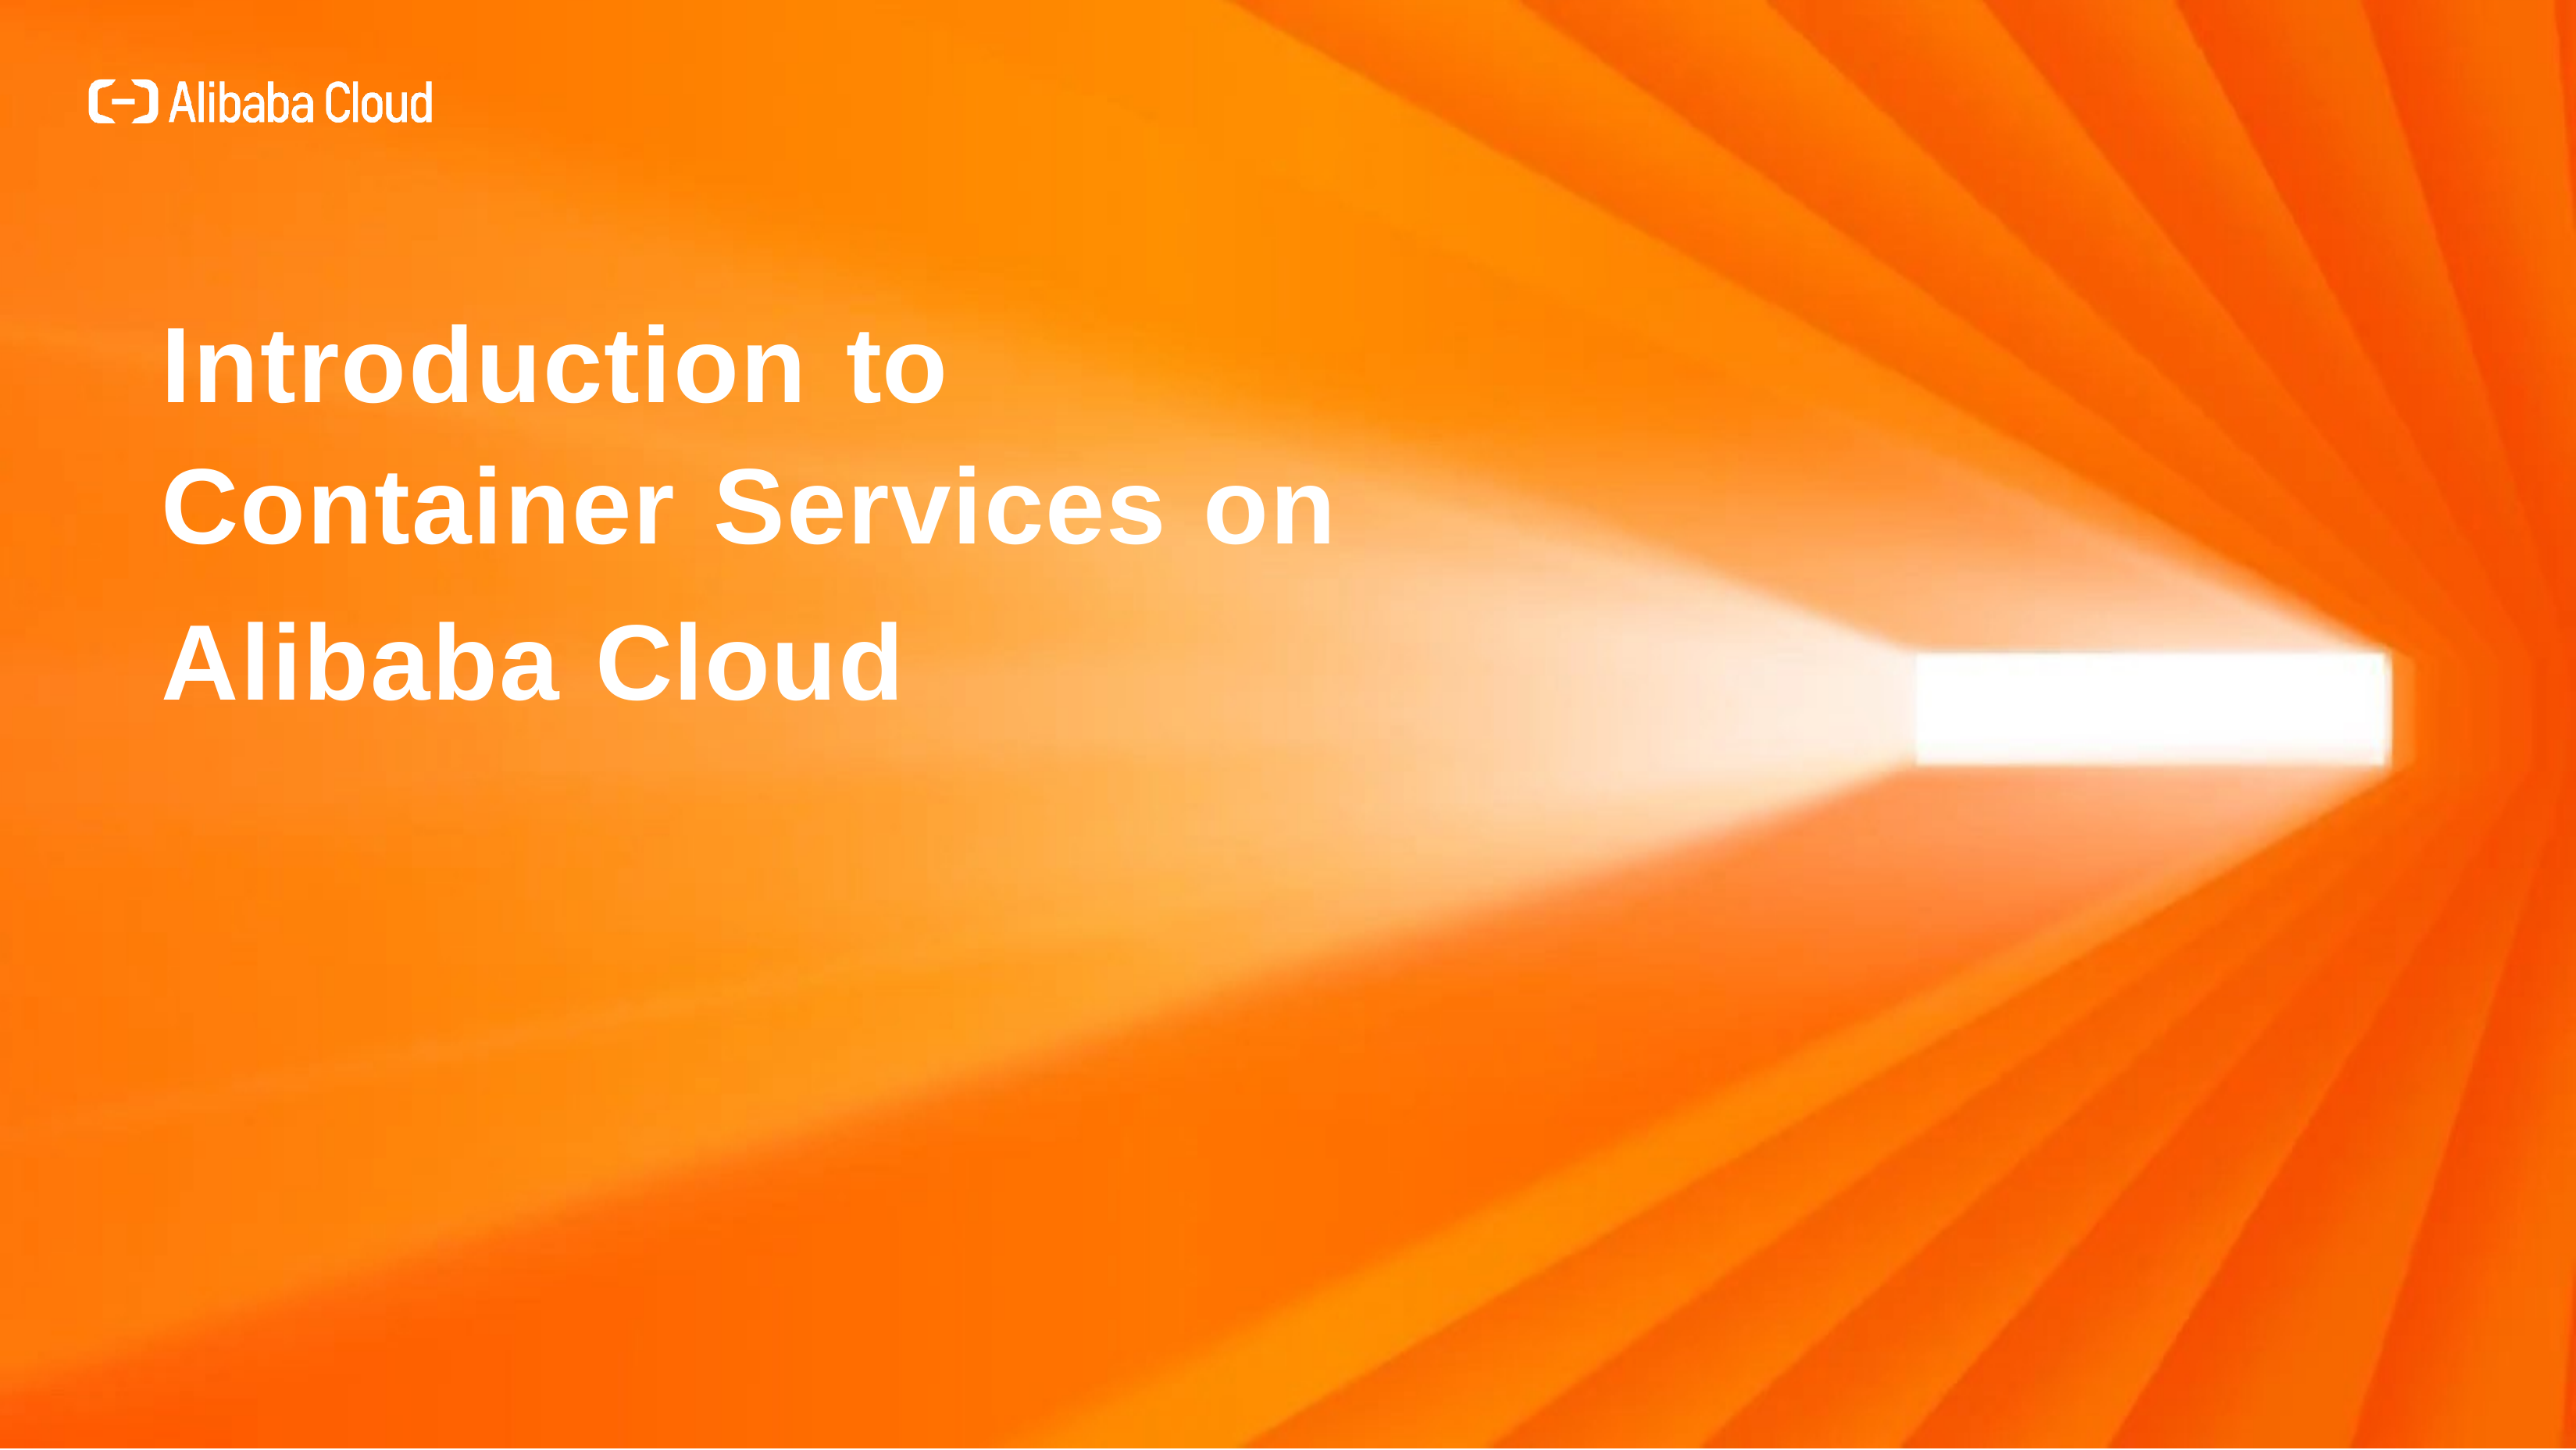

# Introduction to Container Services on
Alibaba Cloud